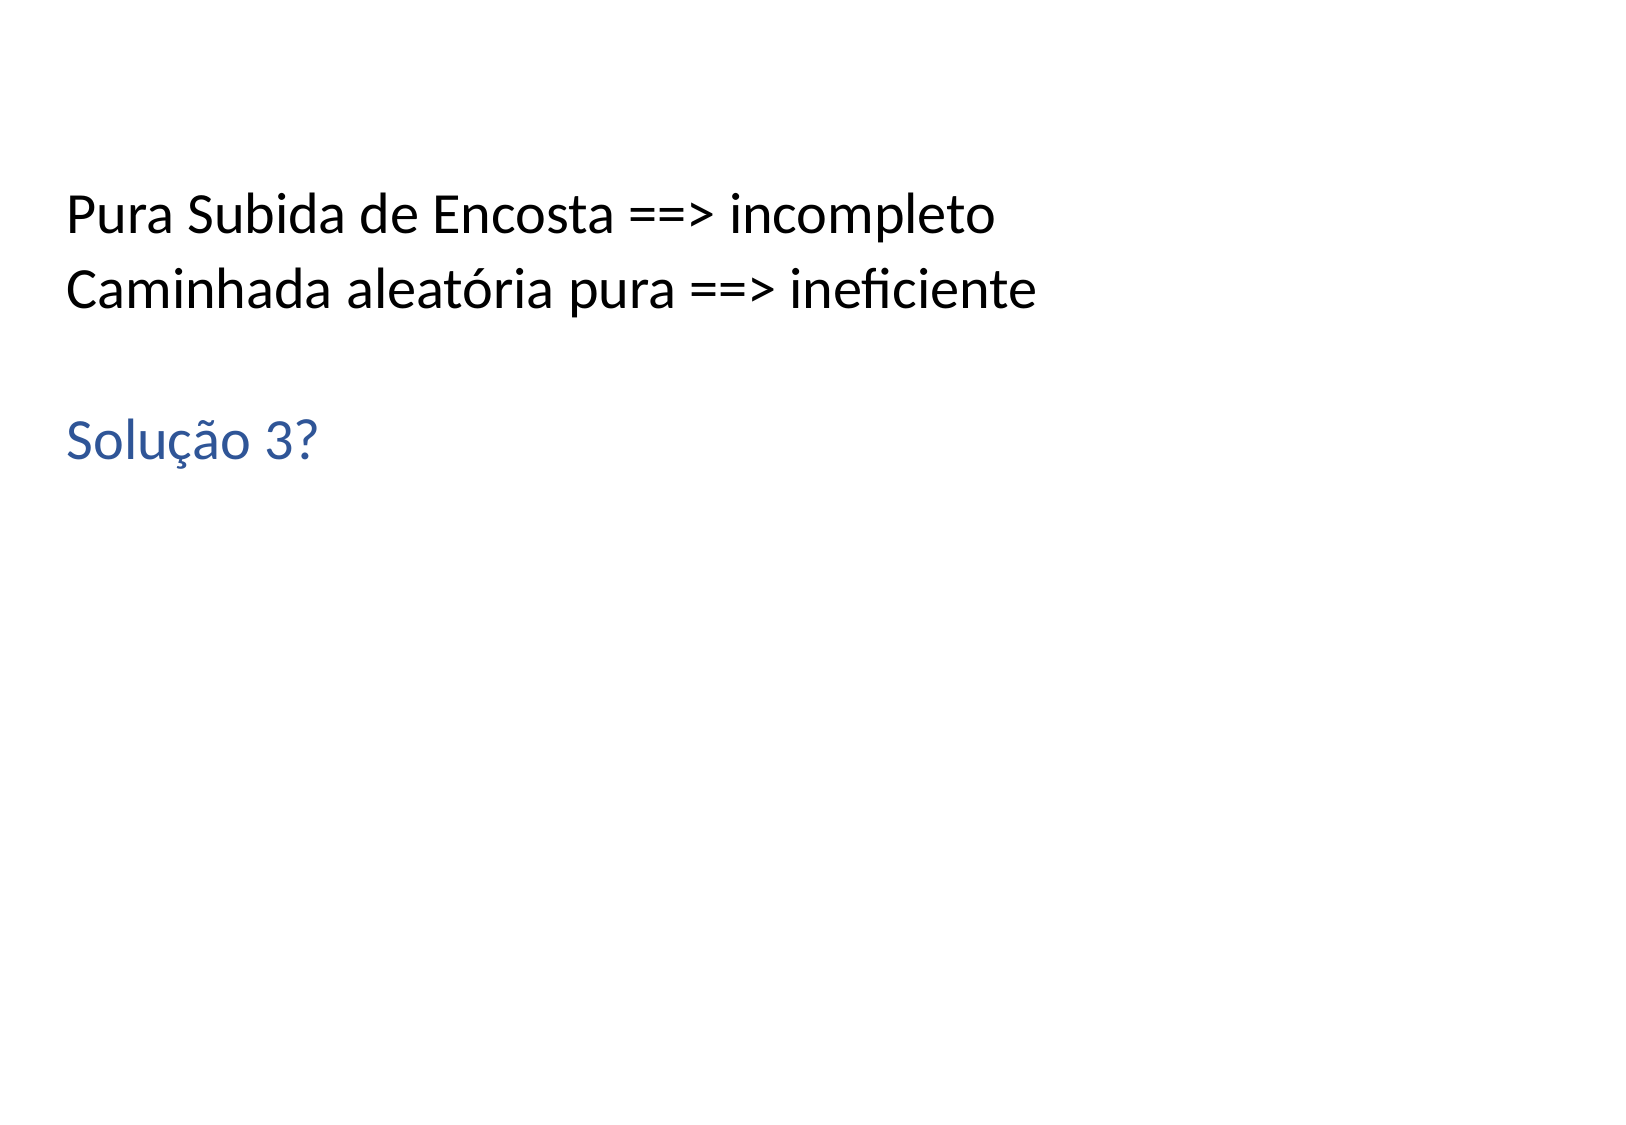

Pura Subida de Encosta ==> incompleto
Caminhada aleatória pura ==> ineficiente

Solução 3?